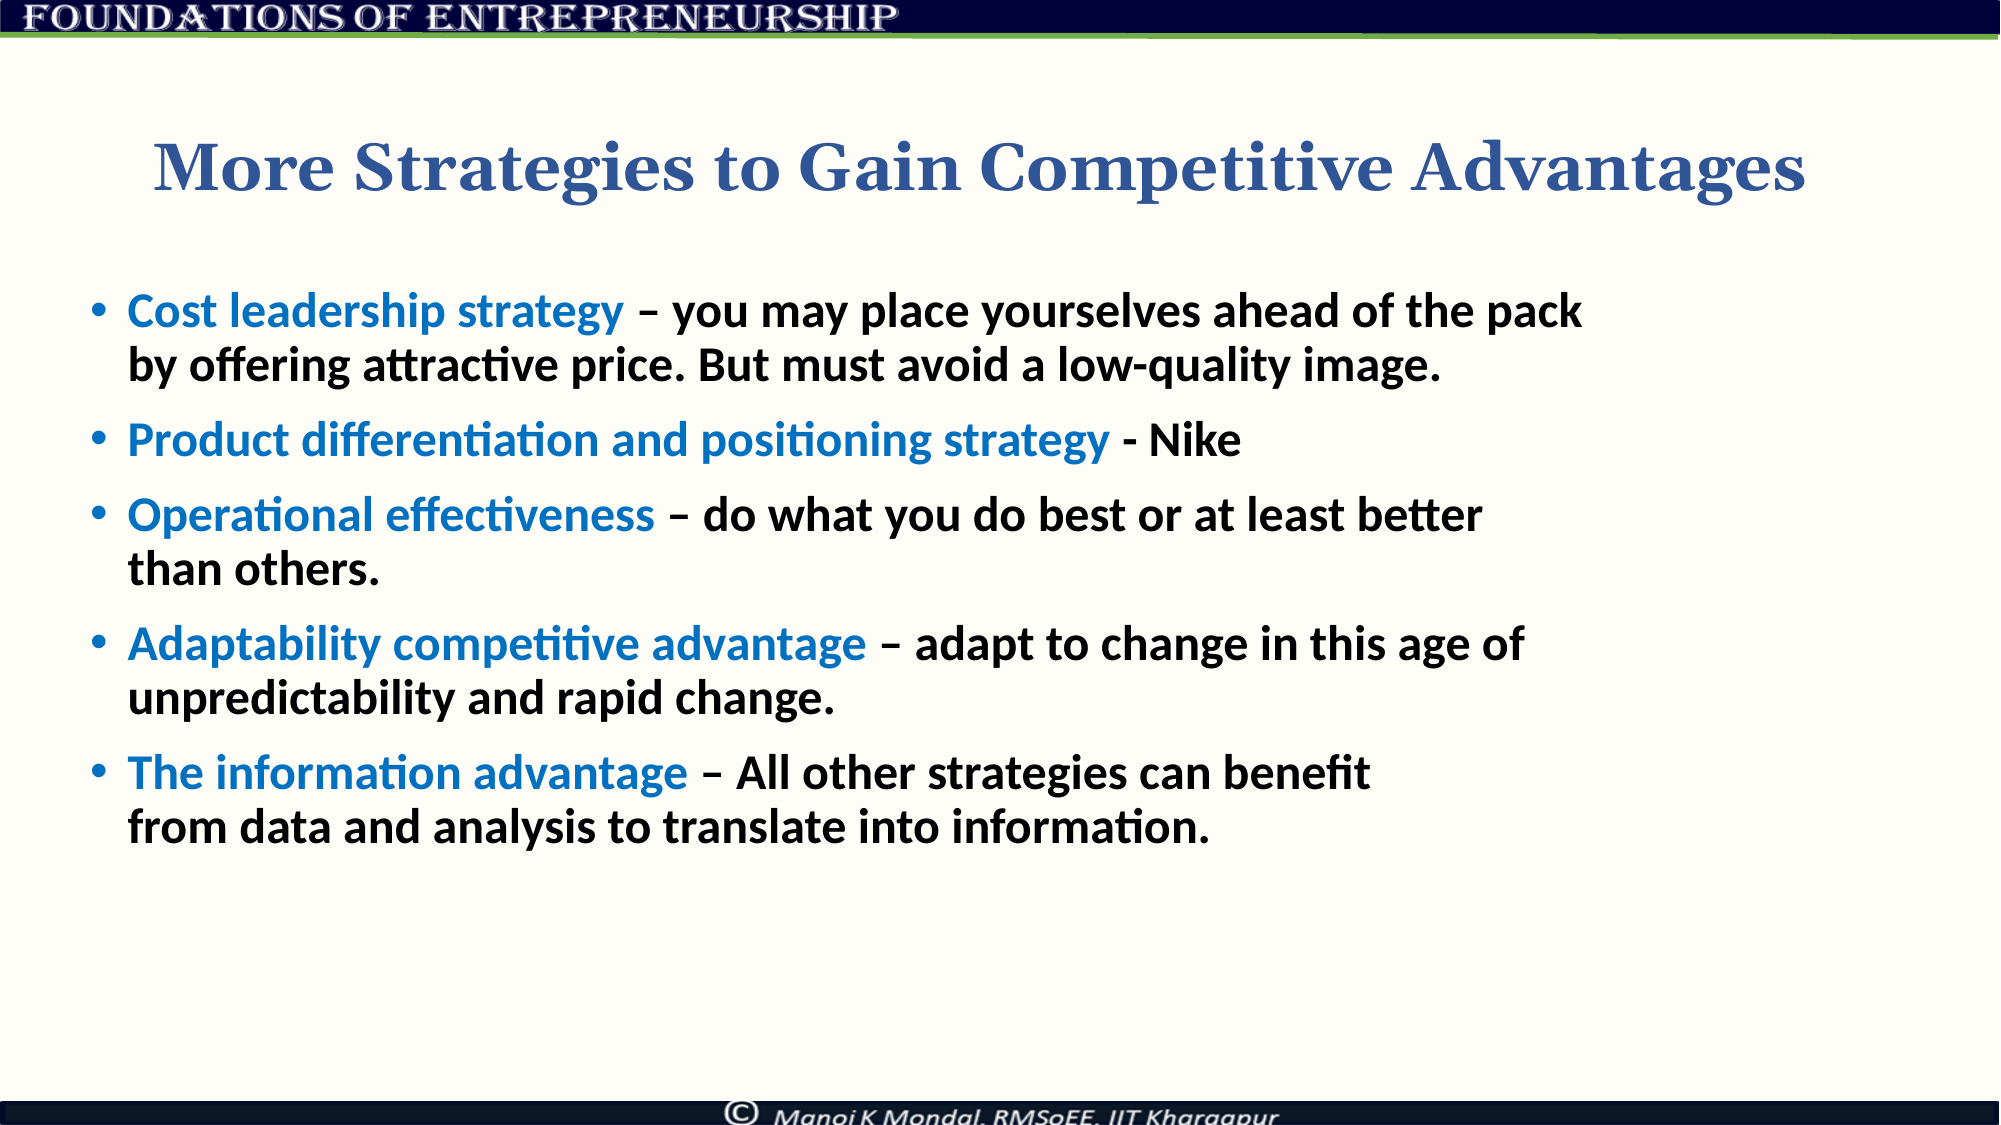

# More Strategies to Gain Competitive Advantages
Cost leadership strategy – you may place yourselves ahead of the pack by offering attractive price. But must avoid a low-quality image.
Product differentiation and positioning strategy - Nike
Operational effectiveness – do what you do best or at least better than others.
Adaptability competitive advantage – adapt to change in this age of unpredictability and rapid change.
The information advantage – All other strategies can benefit
from data and analysis to translate into information.